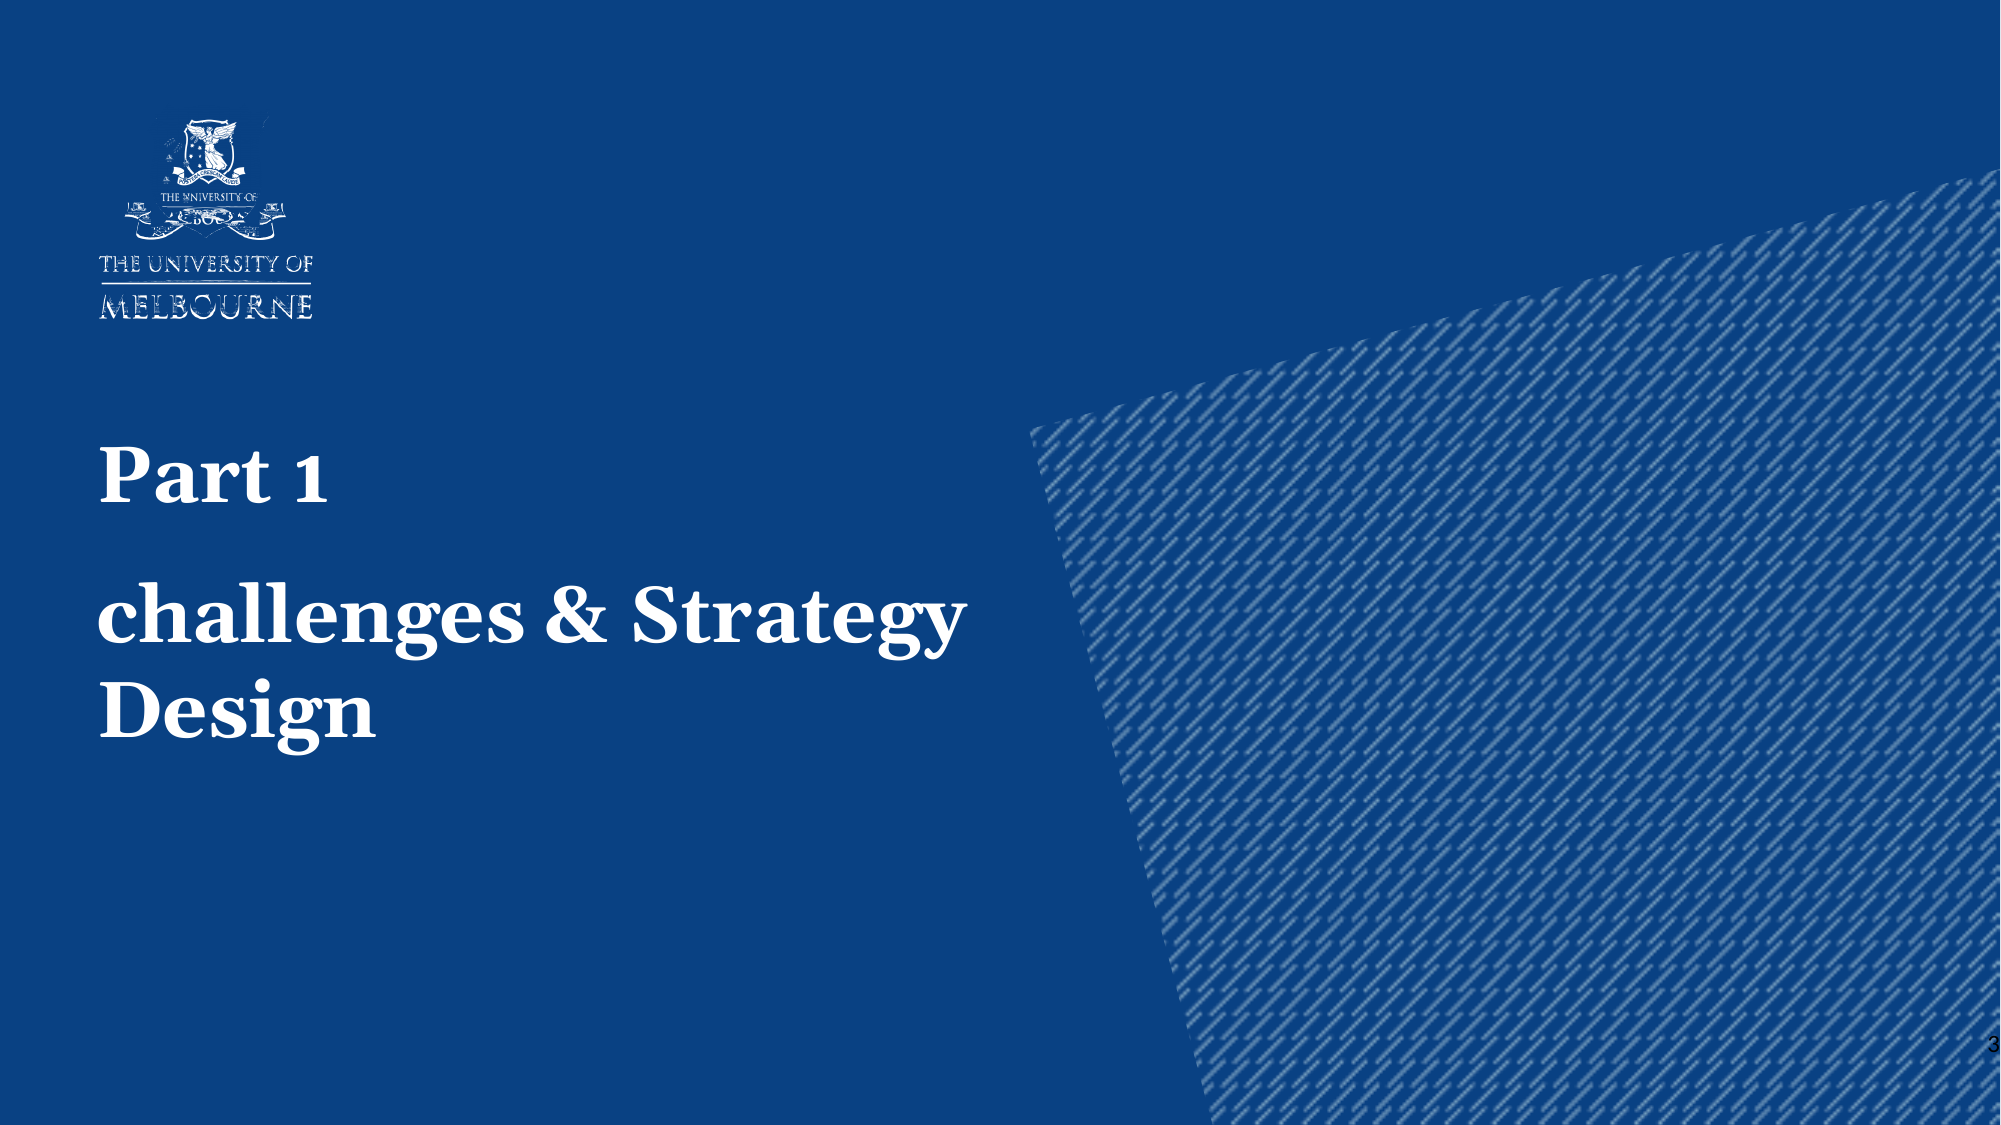

Part 1
challenges & Strategy Design
3